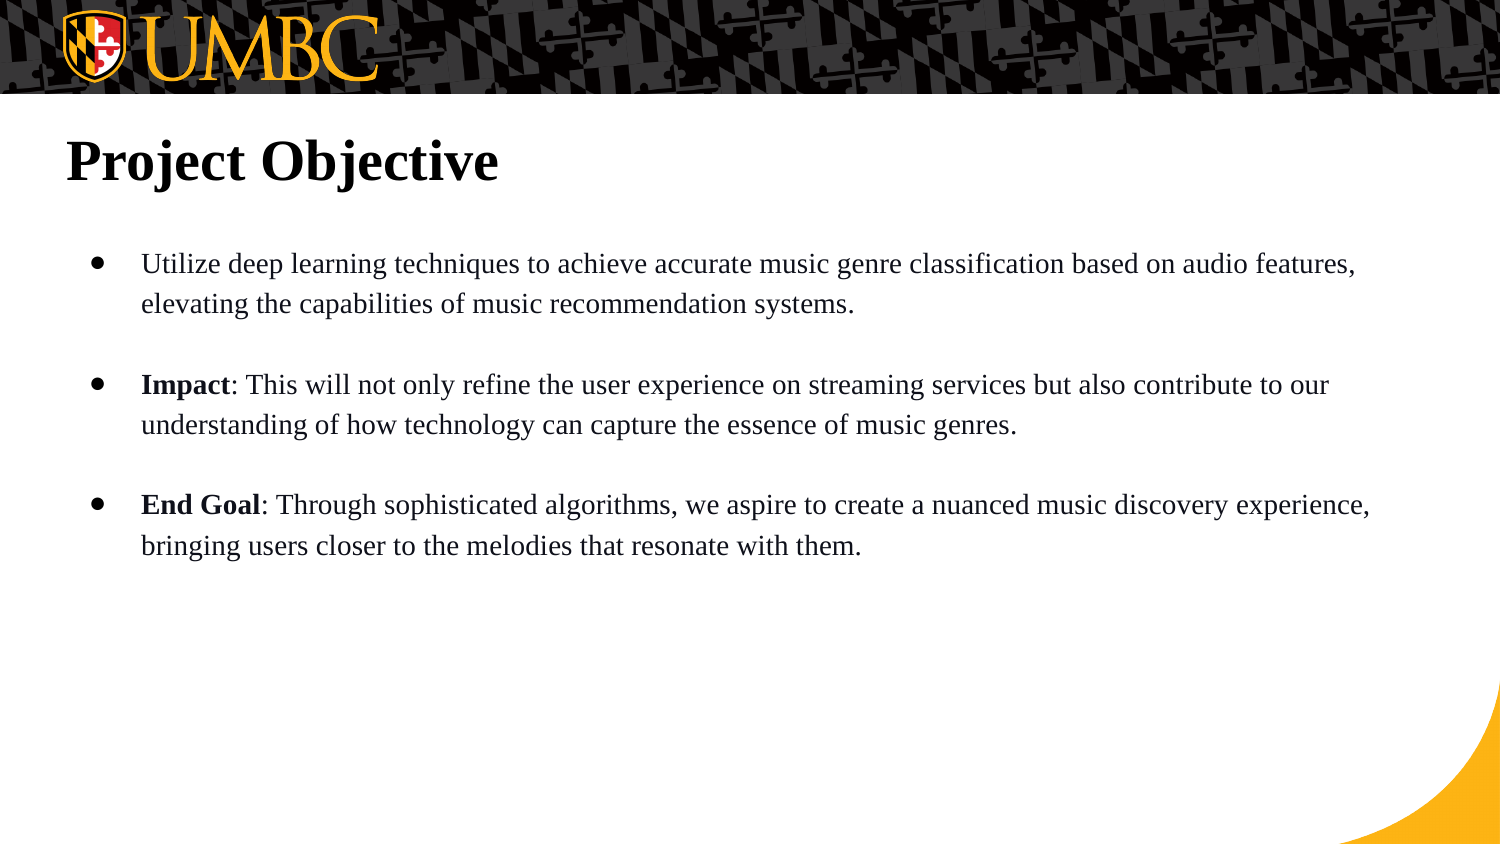

# Project Objective

Utilize deep learning techniques to achieve accurate music genre classification based on audio features, elevating the capabilities of music recommendation systems.

Impact: This will not only refine the user experience on streaming services but also contribute to our understanding of how technology can capture the essence of music genres.

End Goal: Through sophisticated algorithms, we aspire to create a nuanced music discovery experience, bringing users closer to the melodies that resonate with them.